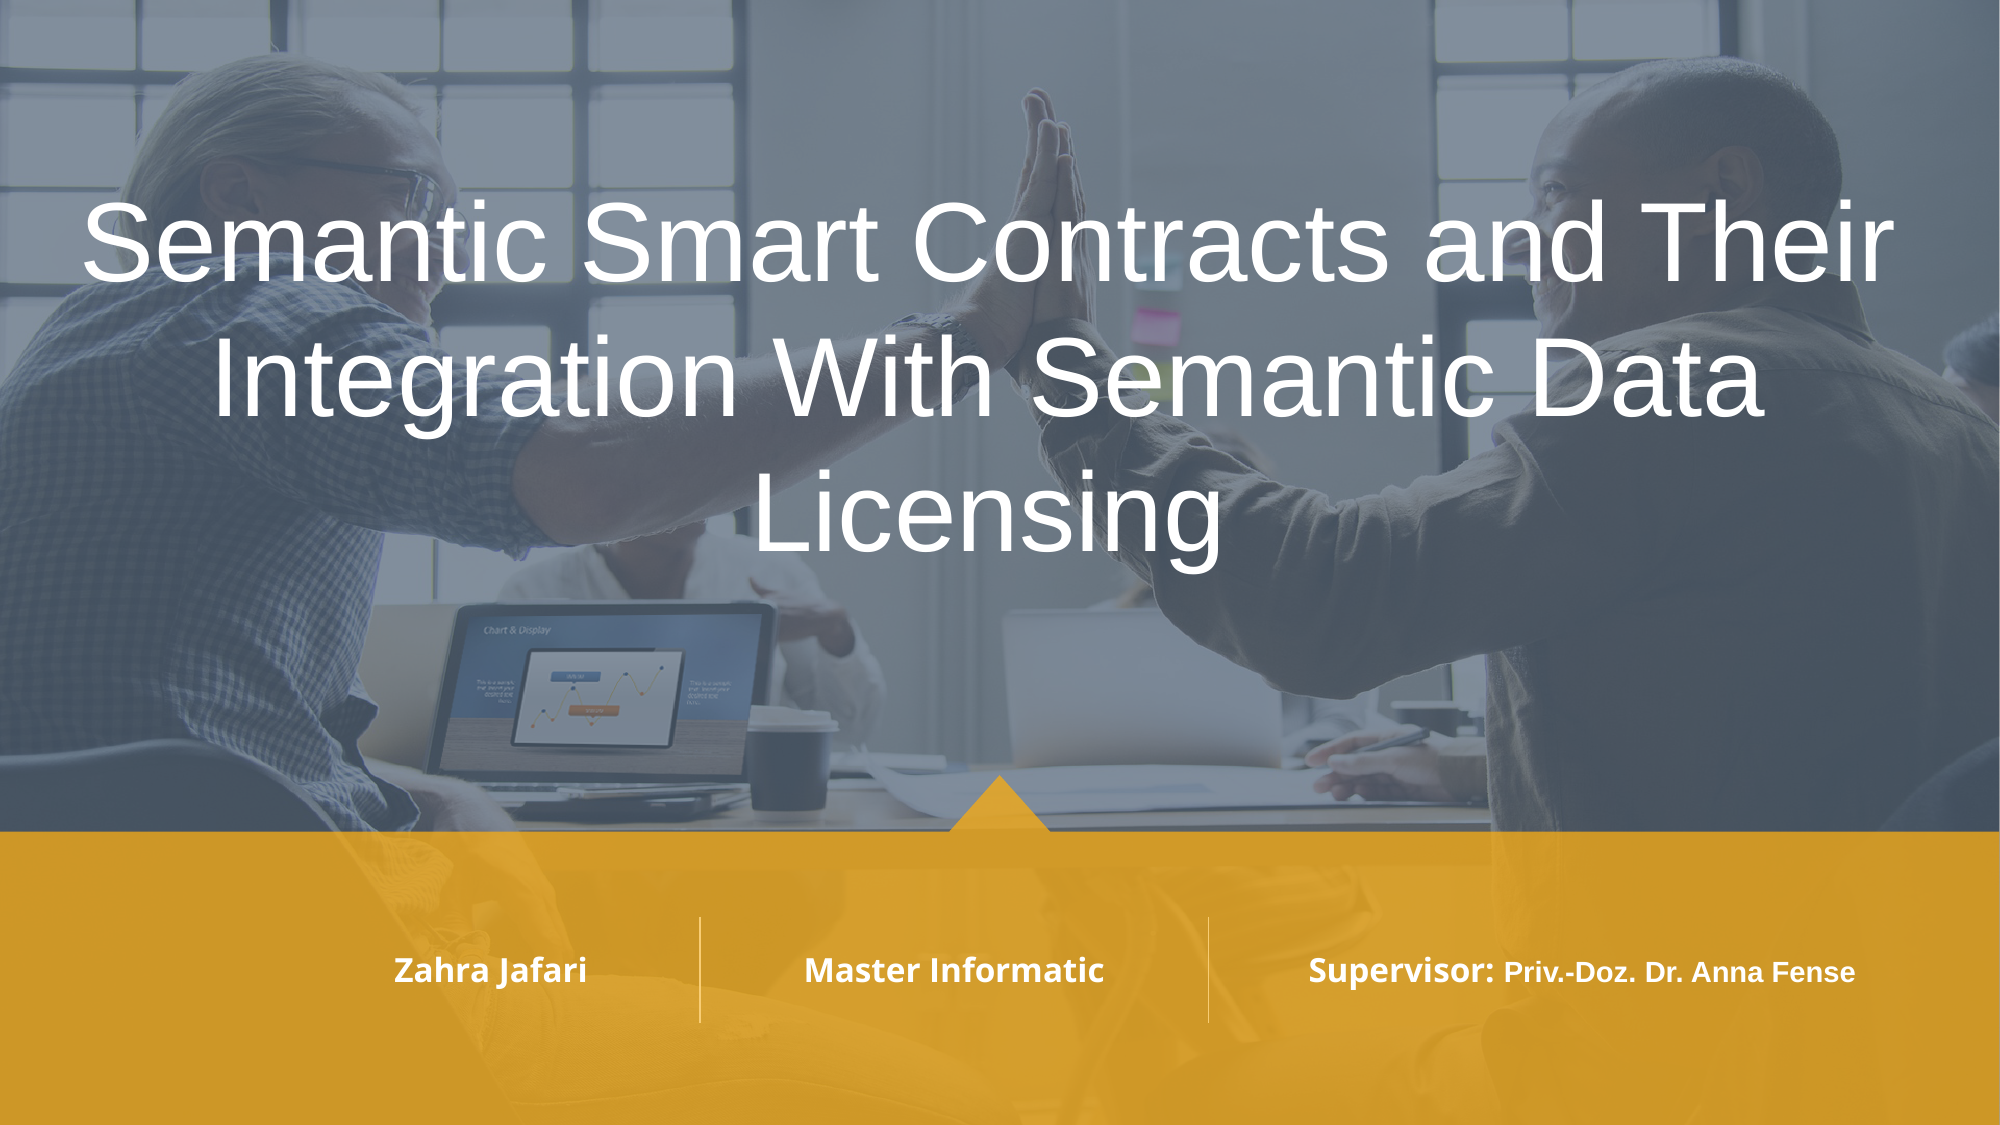

#
Semantic Smart Contracts and Their
Integration With Semantic Data Licensing

Zahra Jafari
Master Informatic
Supervisor: Priv.-Doz. Dr. Anna Fense